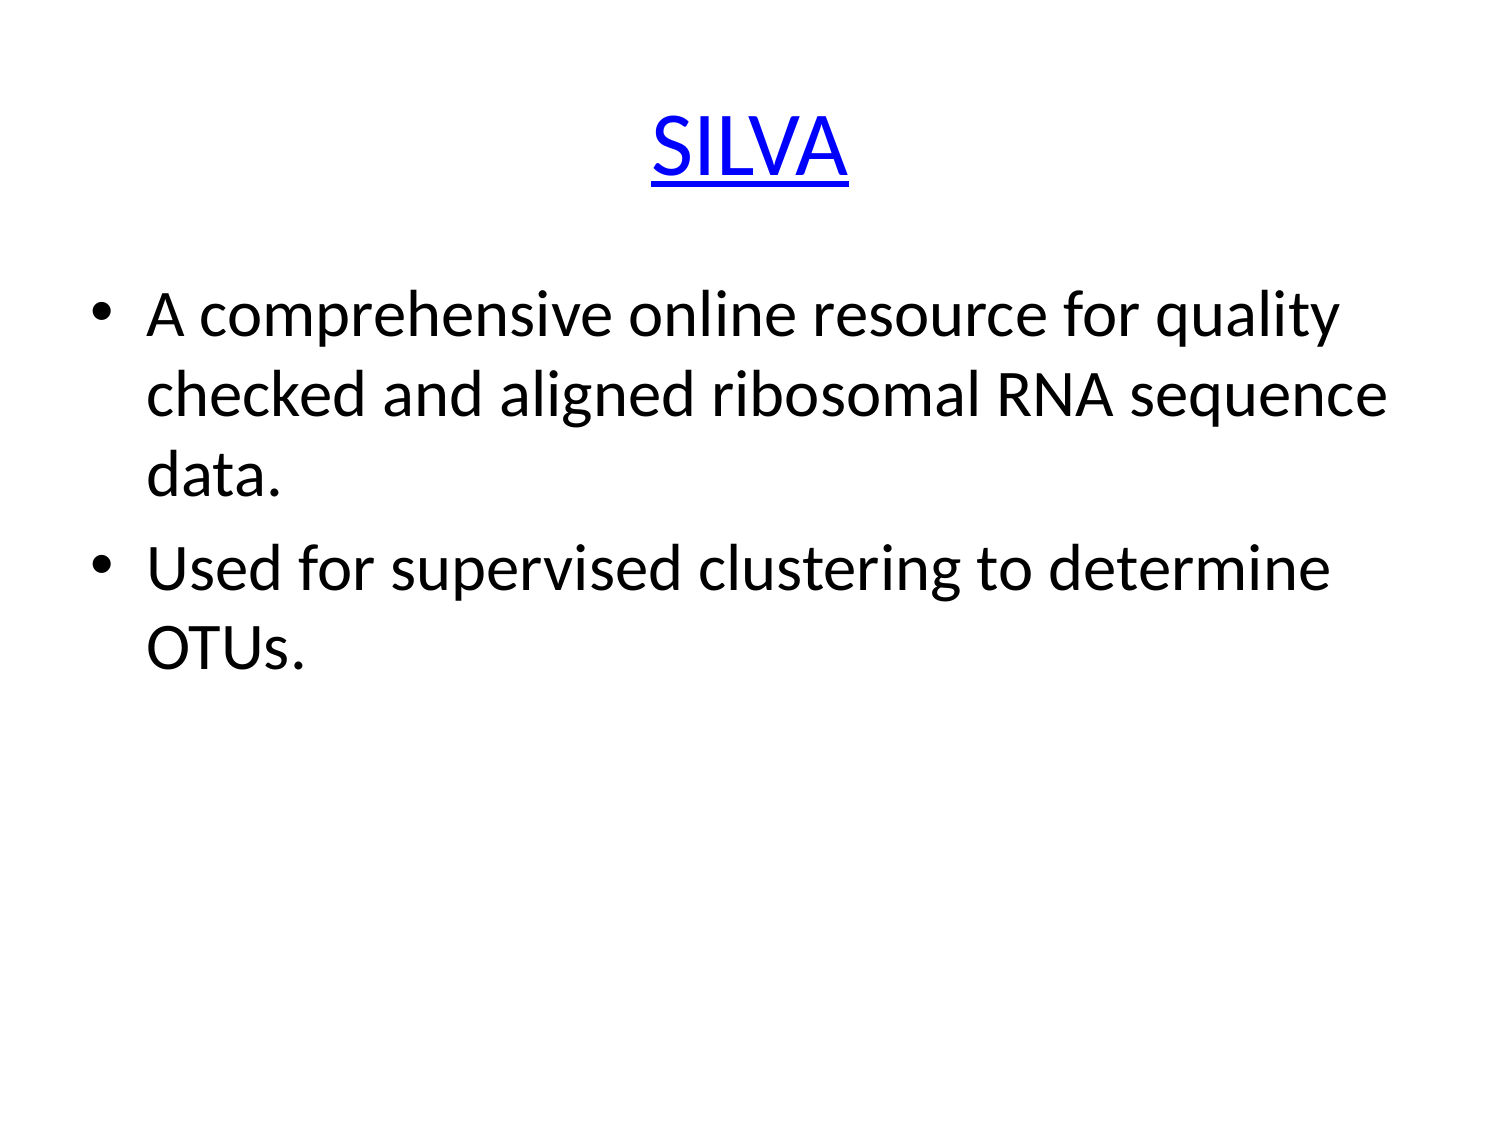

# SILVA
A comprehensive online resource for quality checked and aligned ribosomal RNA sequence data.
Used for supervised clustering to determine OTUs.